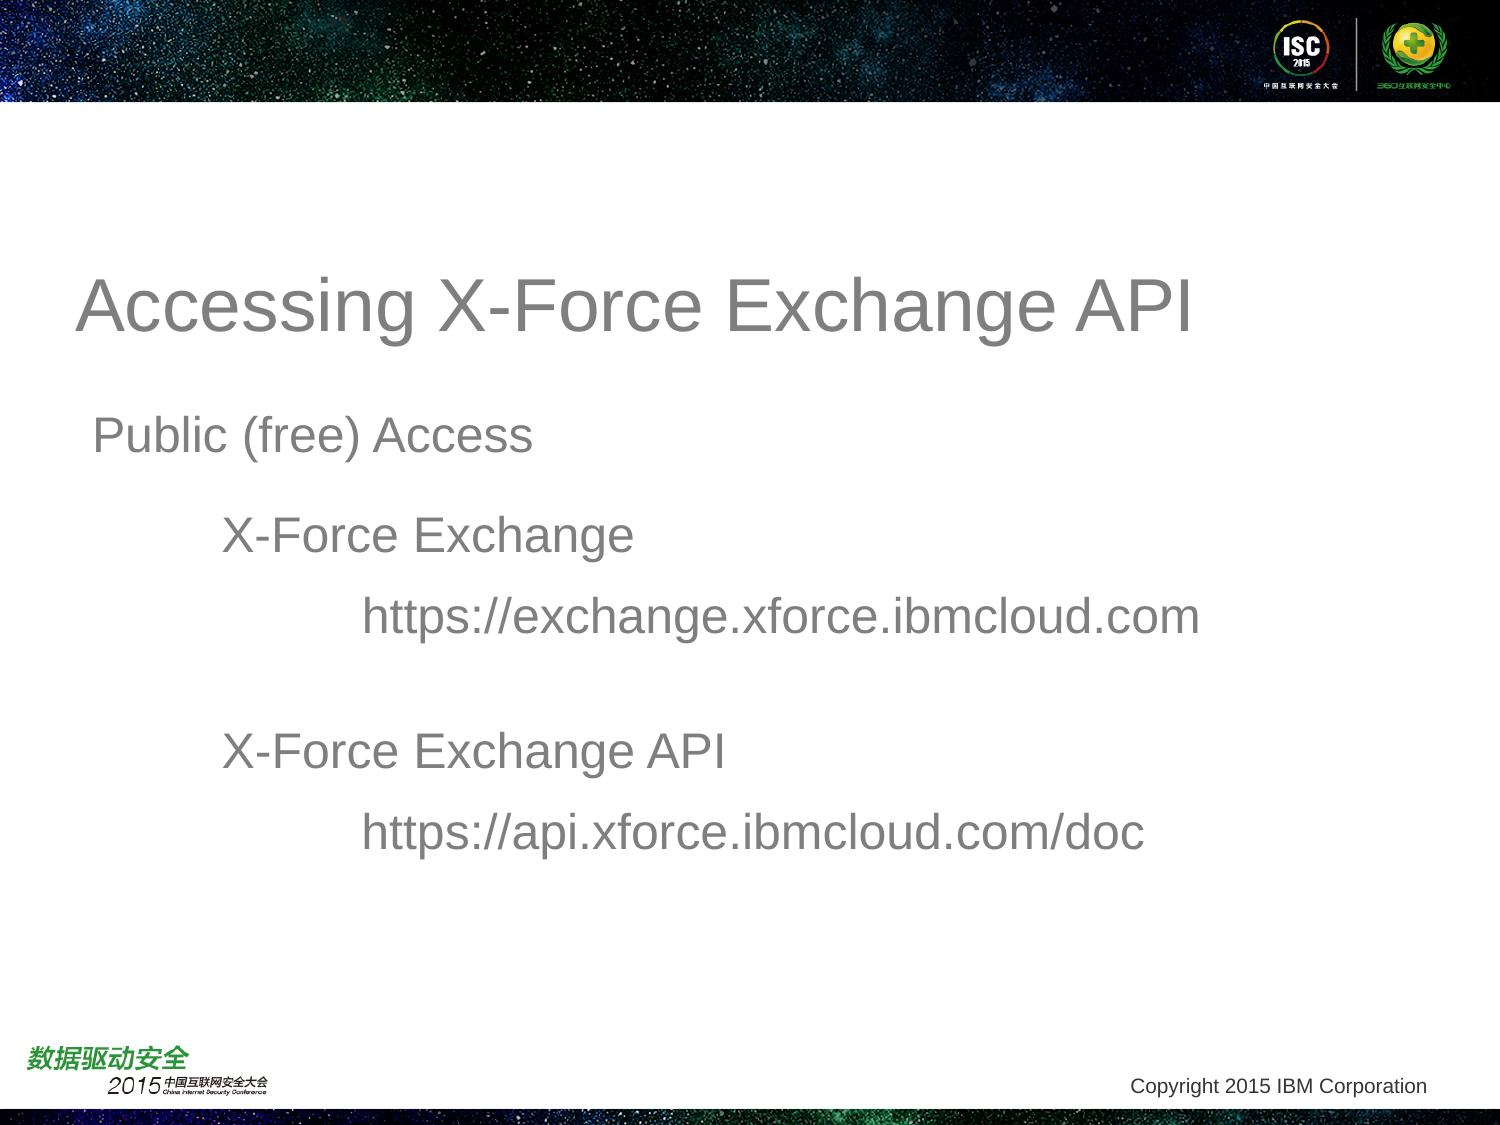

# Accessing X-Force Exchange API
Public (free) Access
X-Force Exchange
https://exchange.xforce.ibmcloud.com
X-Force Exchange API
https://api.xforce.ibmcloud.com/doc